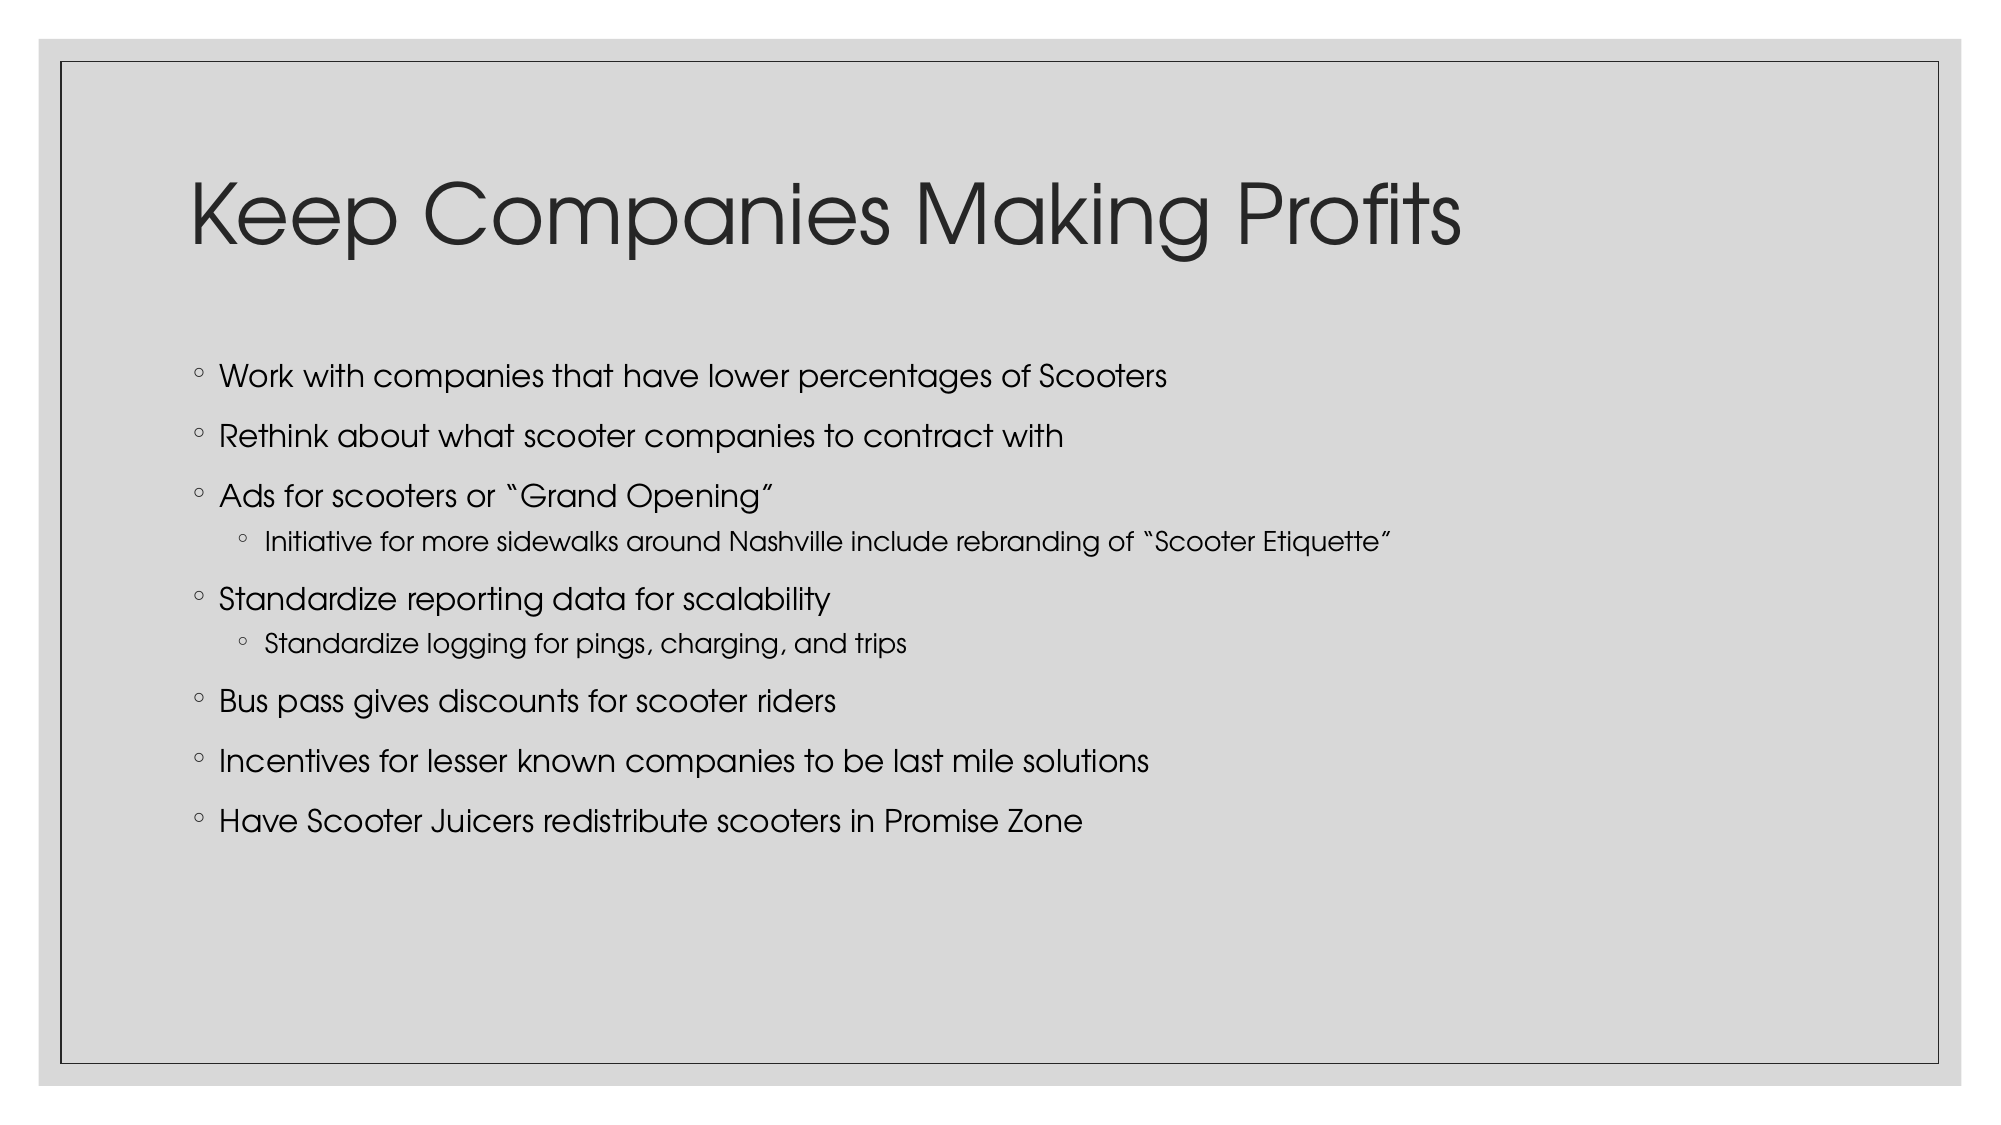

# Keep Companies Making Profits
Work with companies that have lower percentages of Scooters
Rethink about what scooter companies to contract with
Ads for scooters or “Grand Opening”
Initiative for more sidewalks around Nashville include rebranding of “Scooter Etiquette”
Standardize reporting data for scalability
Standardize logging for pings, charging, and trips
Bus pass gives discounts for scooter riders
Incentives for lesser known companies to be last mile solutions
Have Scooter Juicers redistribute scooters in Promise Zone